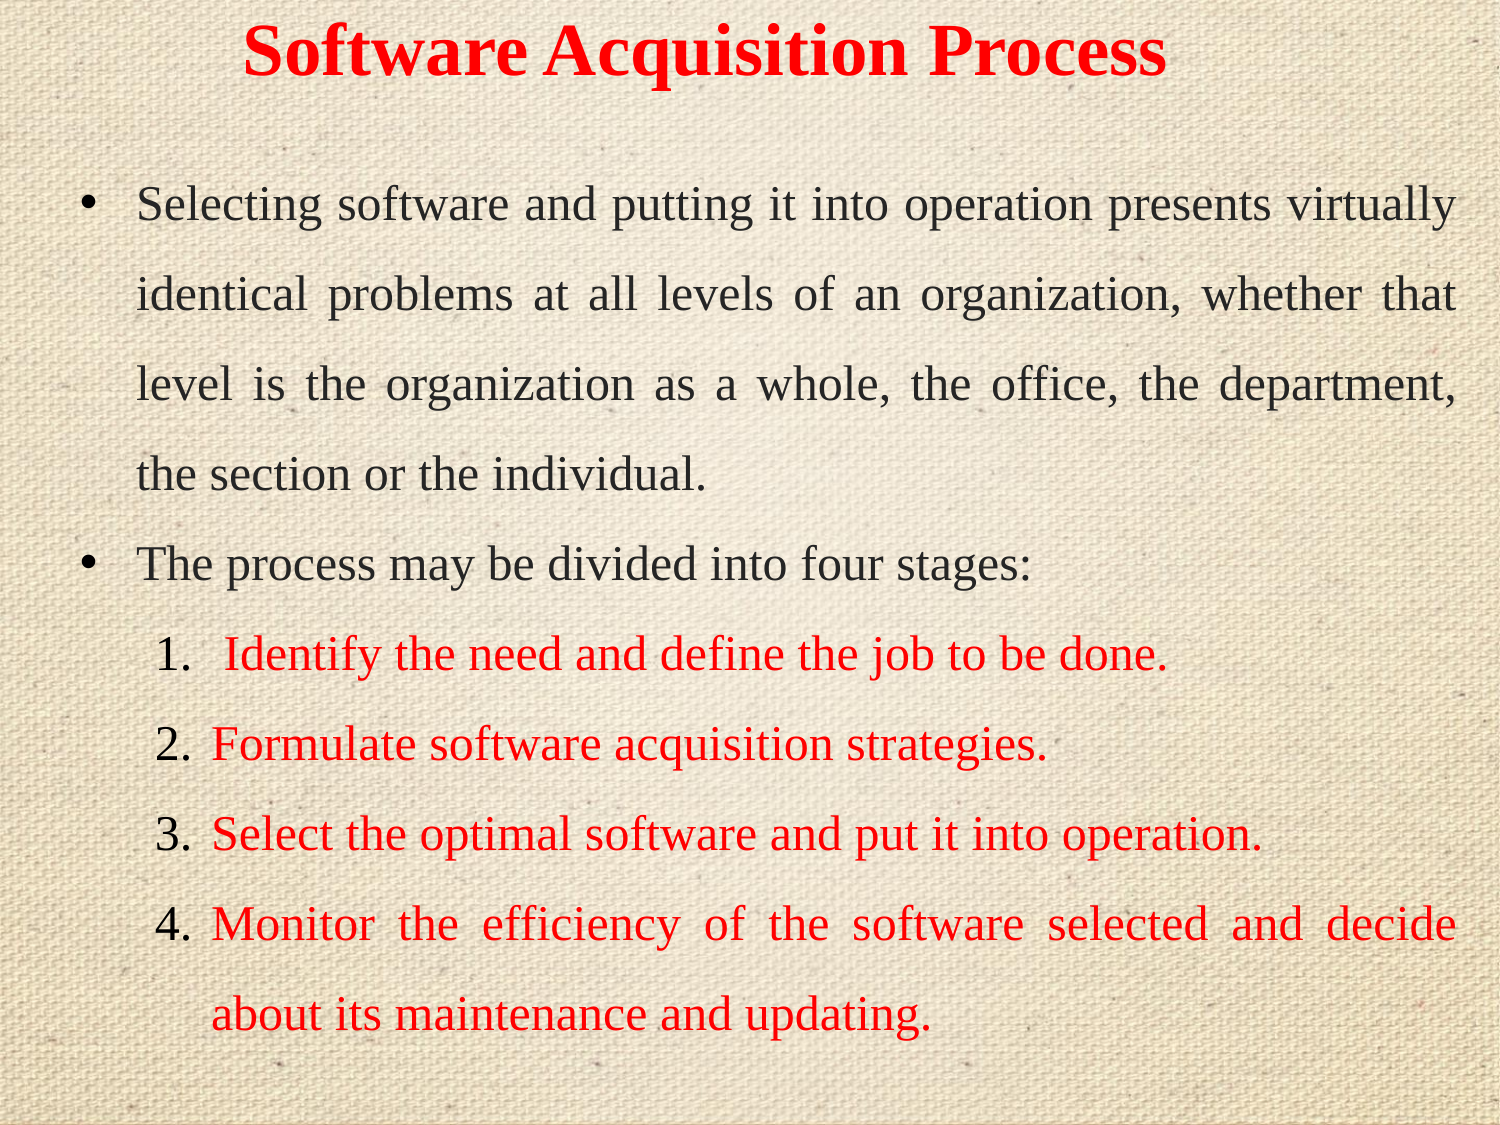

# Software Acquisition Process
Selecting software and putting it into operation presents virtually identical problems at all levels of an organization, whether that level is the organization as a whole, the office, the department, the section or the individual.
The process may be divided into four stages:
 Identify the need and define the job to be done.
Formulate software acquisition strategies.
Select the optimal software and put it into operation.
Monitor the efficiency of the software selected and decide about its maintenance and updating.